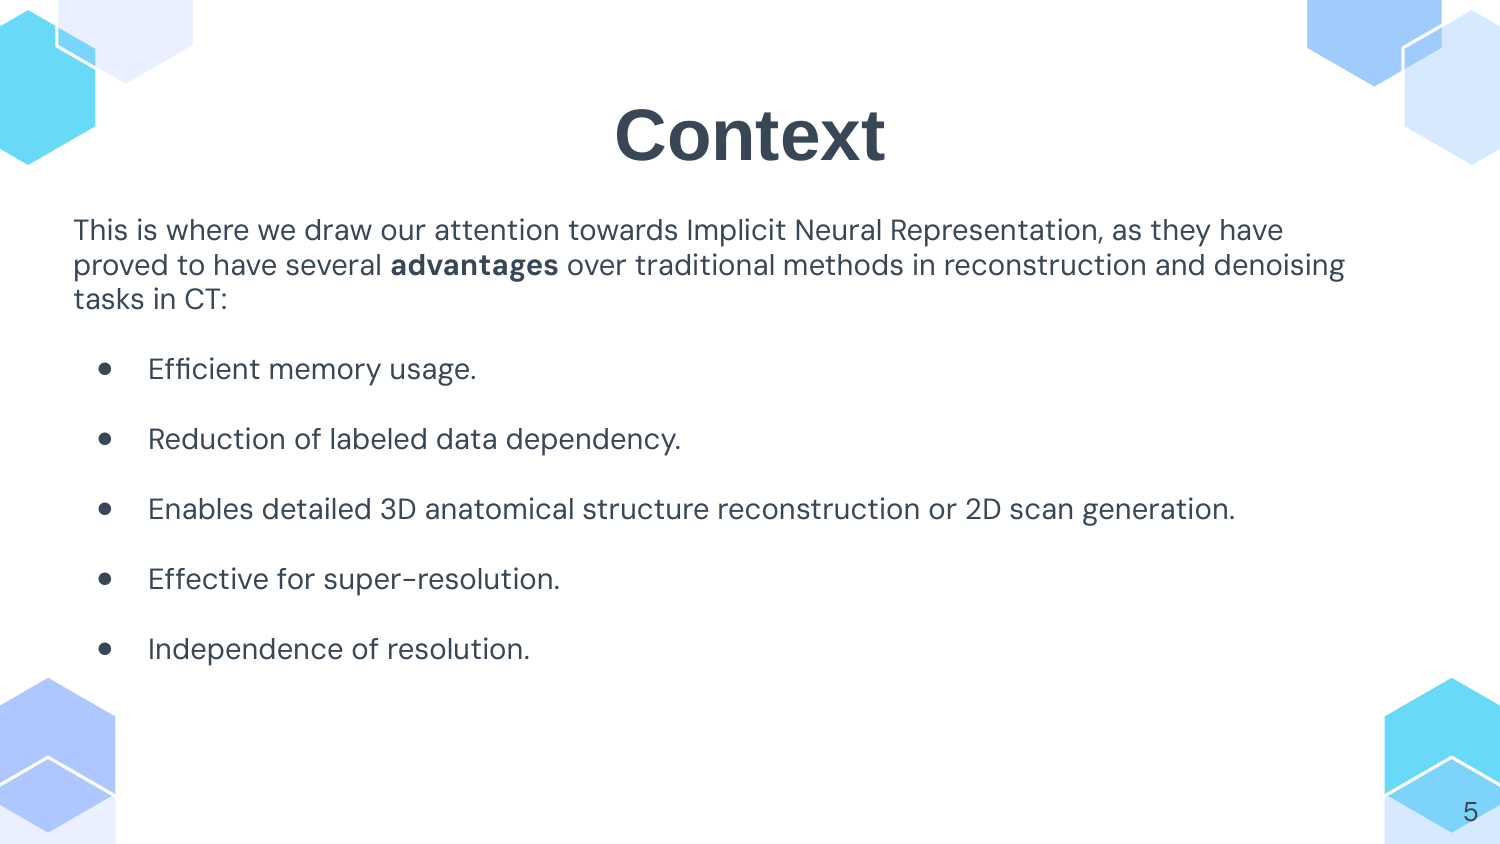

# Context
This is where we draw our attention towards Implicit Neural Representation, as they have proved to have several advantages over traditional methods in reconstruction and denoising tasks in CT:

Efficient memory usage.

Reduction of labeled data dependency.

Enables detailed 3D anatomical structure reconstruction or 2D scan generation.

Effective for super-resolution.

Independence of resolution.

5